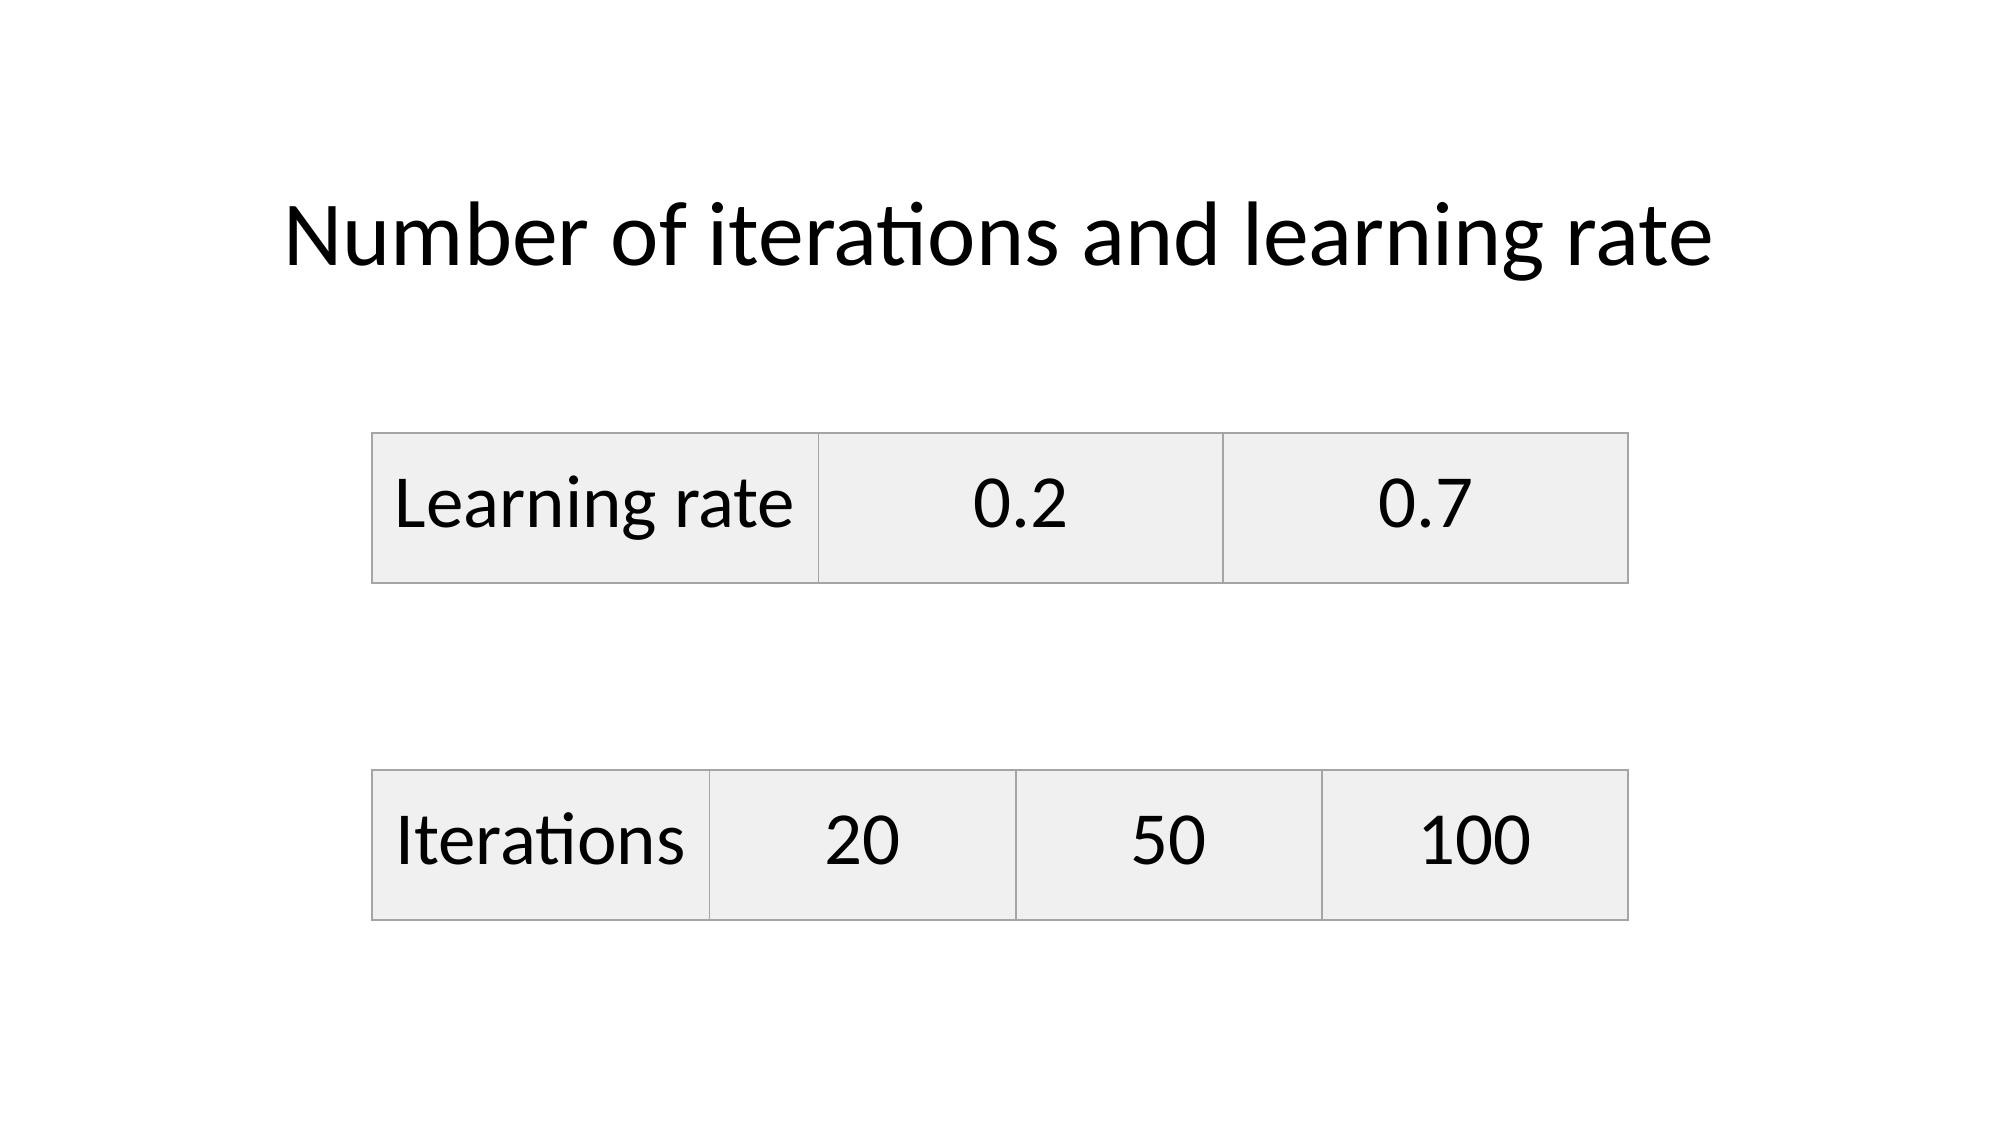

# Number of iterations and learning rate
| Learning rate | 0.2 | 0.7 |
| --- | --- | --- |
| Iterations | 20 | 50 | 100 |
| --- | --- | --- | --- |